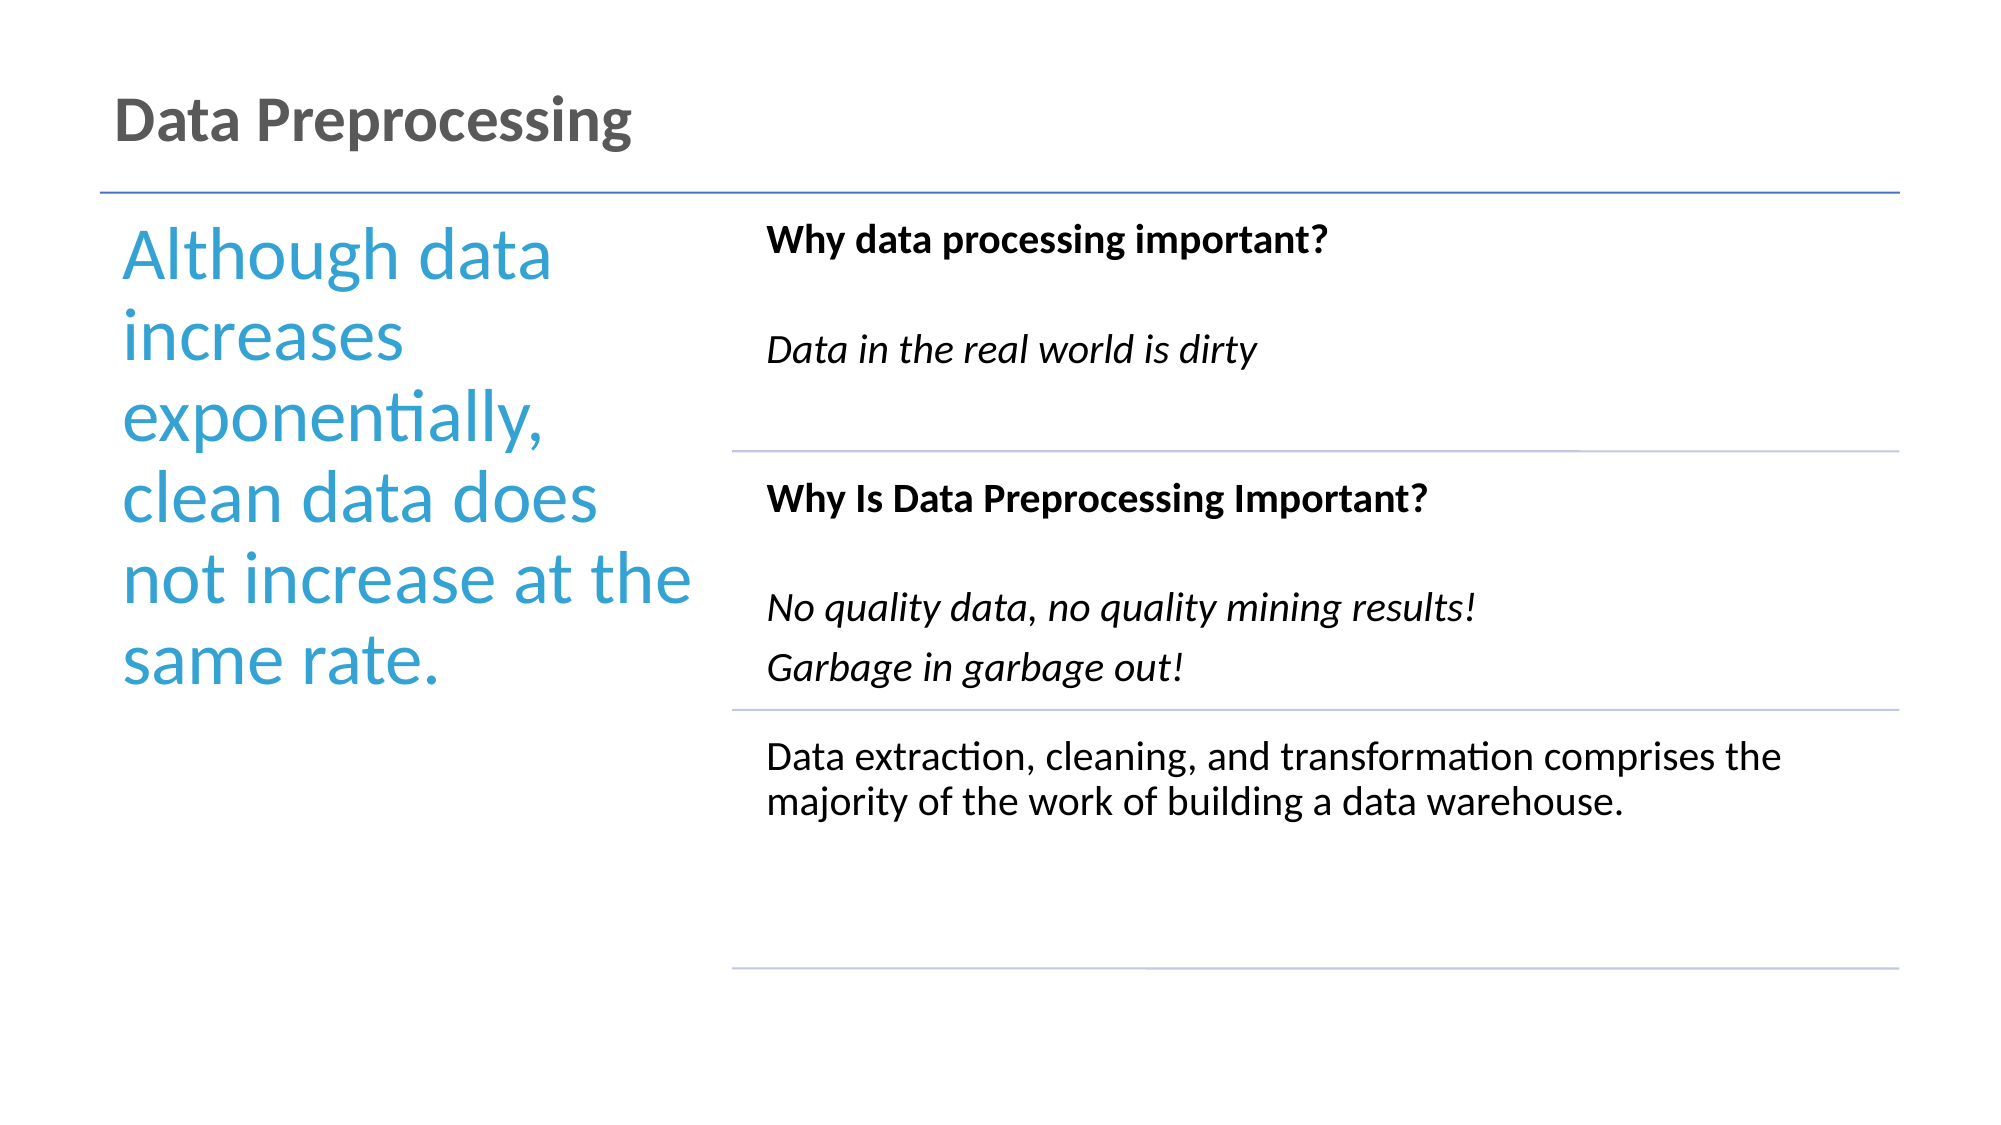

Data Preprocessing
Although data increases exponentially, clean data does not increase at the same rate.
Why data processing important?
Data in the real world is dirty
Why Is Data Preprocessing Important?
No quality data, no quality mining results!
Garbage in garbage out!
Data extraction, cleaning, and transformation comprises the majority of the work of building a data warehouse.